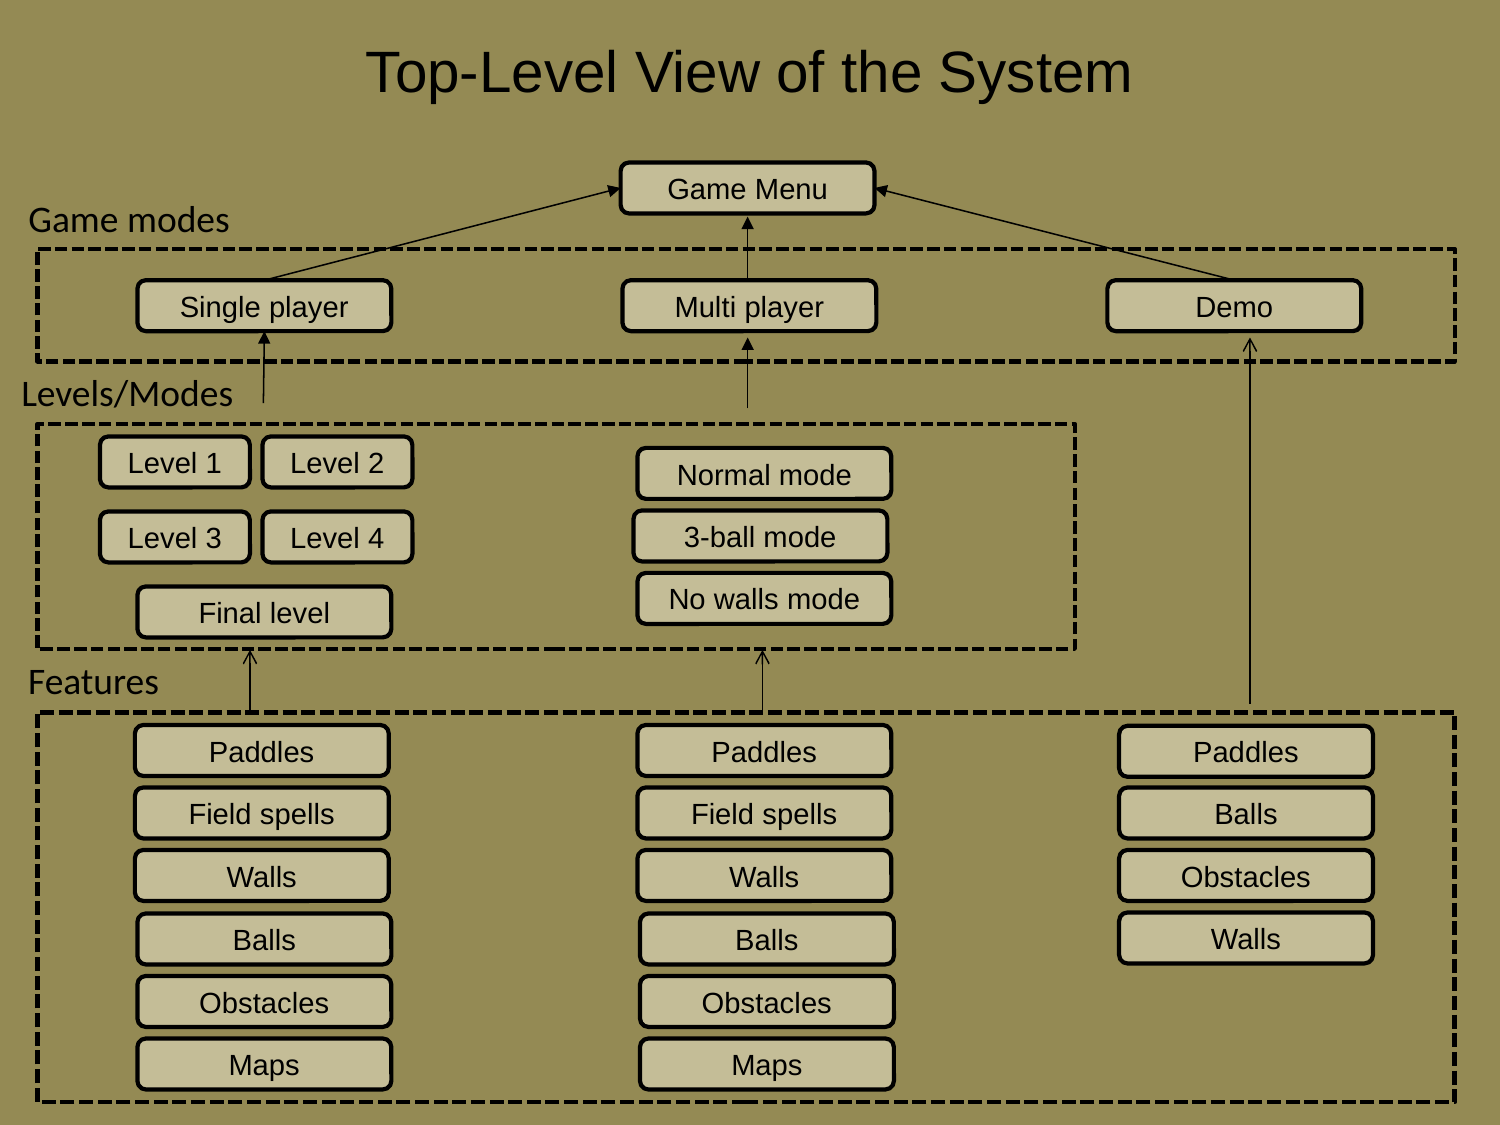

# Top-Level View of the System
Game Menu
Game modes

Single player
Multi player
Demo
Levels/Modes

Level 1
Level 2
Normal mode
3-ball mode
Level 3
Level 4
No walls mode
Final level
Features

Paddles
Paddles
Paddles
Field spells
Field spells
Balls
Walls
Walls
Obstacles
Walls
Balls
Balls
Obstacles
Obstacles
Maps
Maps